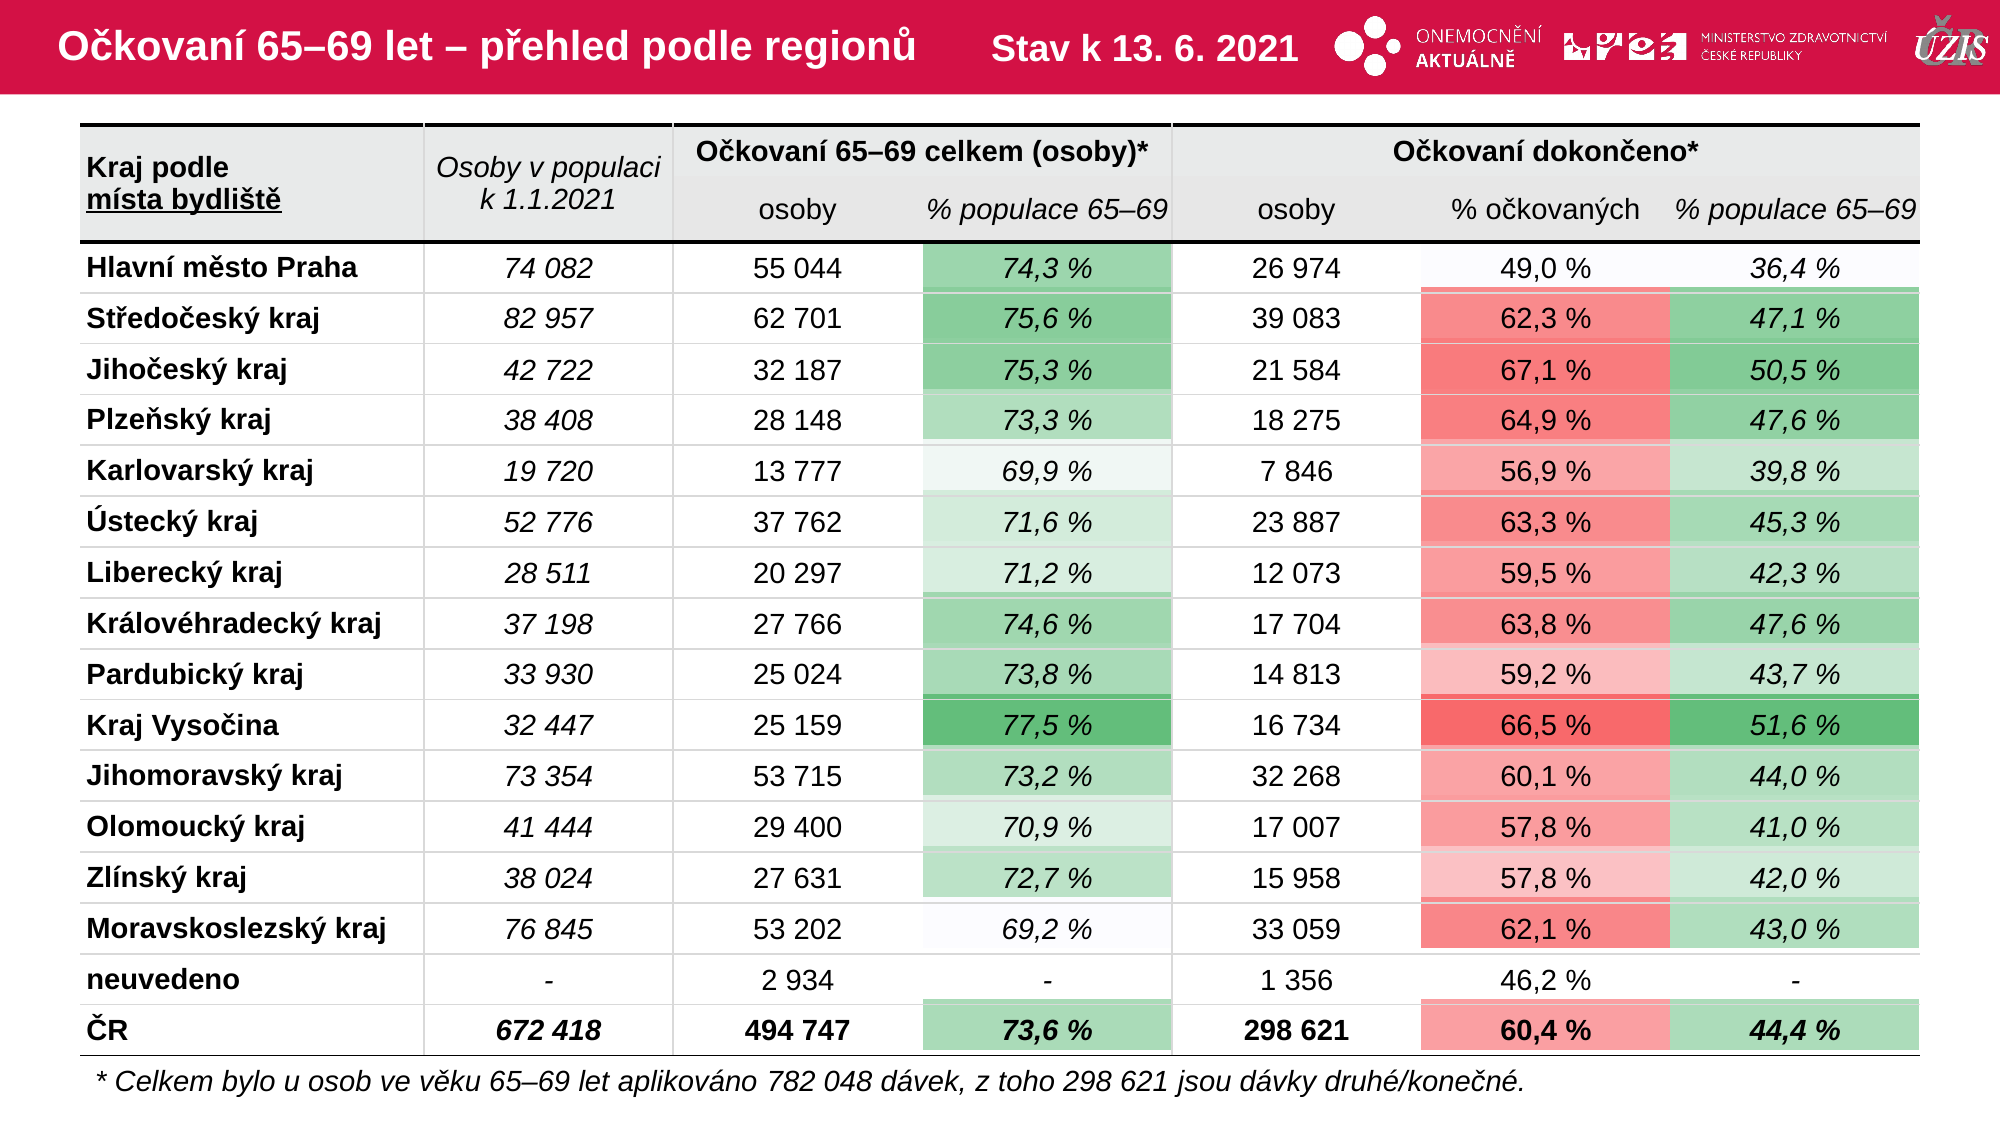

# Očkovaní 65–69 let – přehled podle regionů
Stav k 13. 6. 2021
| Kraj podle místa bydliště | Osoby v populaci k 1.1.2021 | Očkovaní 65–69 celkem (osoby)\* |  | Očkovaní dokončeno\* |  |  |
| --- | --- | --- | --- | --- | --- | --- |
|  |  | osoby | % populace 65–69 | osoby | % očkovaných | % populace 65–69 |
| Hlavní město Praha | 74 082 | 55 044 | 74,3 % | 26 974 | 49,0 % | 36,4 % |
| Středočeský kraj | 82 957 | 62 701 | 75,6 % | 39 083 | 62,3 % | 47,1 % |
| Jihočeský kraj | 42 722 | 32 187 | 75,3 % | 21 584 | 67,1 % | 50,5 % |
| Plzeňský kraj | 38 408 | 28 148 | 73,3 % | 18 275 | 64,9 % | 47,6 % |
| Karlovarský kraj | 19 720 | 13 777 | 69,9 % | 7 846 | 56,9 % | 39,8 % |
| Ústecký kraj | 52 776 | 37 762 | 71,6 % | 23 887 | 63,3 % | 45,3 % |
| Liberecký kraj | 28 511 | 20 297 | 71,2 % | 12 073 | 59,5 % | 42,3 % |
| Královéhradecký kraj | 37 198 | 27 766 | 74,6 % | 17 704 | 63,8 % | 47,6 % |
| Pardubický kraj | 33 930 | 25 024 | 73,8 % | 14 813 | 59,2 % | 43,7 % |
| Kraj Vysočina | 32 447 | 25 159 | 77,5 % | 16 734 | 66,5 % | 51,6 % |
| Jihomoravský kraj | 73 354 | 53 715 | 73,2 % | 32 268 | 60,1 % | 44,0 % |
| Olomoucký kraj | 41 444 | 29 400 | 70,9 % | 17 007 | 57,8 % | 41,0 % |
| Zlínský kraj | 38 024 | 27 631 | 72,7 % | 15 958 | 57,8 % | 42,0 % |
| Moravskoslezský kraj | 76 845 | 53 202 | 69,2 % | 33 059 | 62,1 % | 43,0 % |
| neuvedeno | - | 2 934 | - | 1 356 | 46,2 % | - |
| ČR | 672 418 | 494 747 | 73,6 % | 298 621 | 60,4 % | 44,4 % |
|  |  |  |  |  |  |
| --- | --- | --- | --- | --- | --- |
|  |  |  |  |  |  |
|  |  |  |  |  |  |
|  |  |  |  |  |  |
|  |  |  |  |  |  |
|  |  |  |  |  |  |
|  |  |  |  |  |  |
|  |  |  |  |  |  |
|  |  |  |  |  |  |
|  |  |  |  |  |  |
|  |  |  |  |  |  |
|  |  |  |  |  |  |
|  |  |  |  |  |  |
|  |  |  |  |  |  |
|  |  |  |  |  |  |
|  |  |  |  |  |  |
* Celkem bylo u osob ve věku 65–69 let aplikováno 782 048 dávek, z toho 298 621 jsou dávky druhé/konečné.